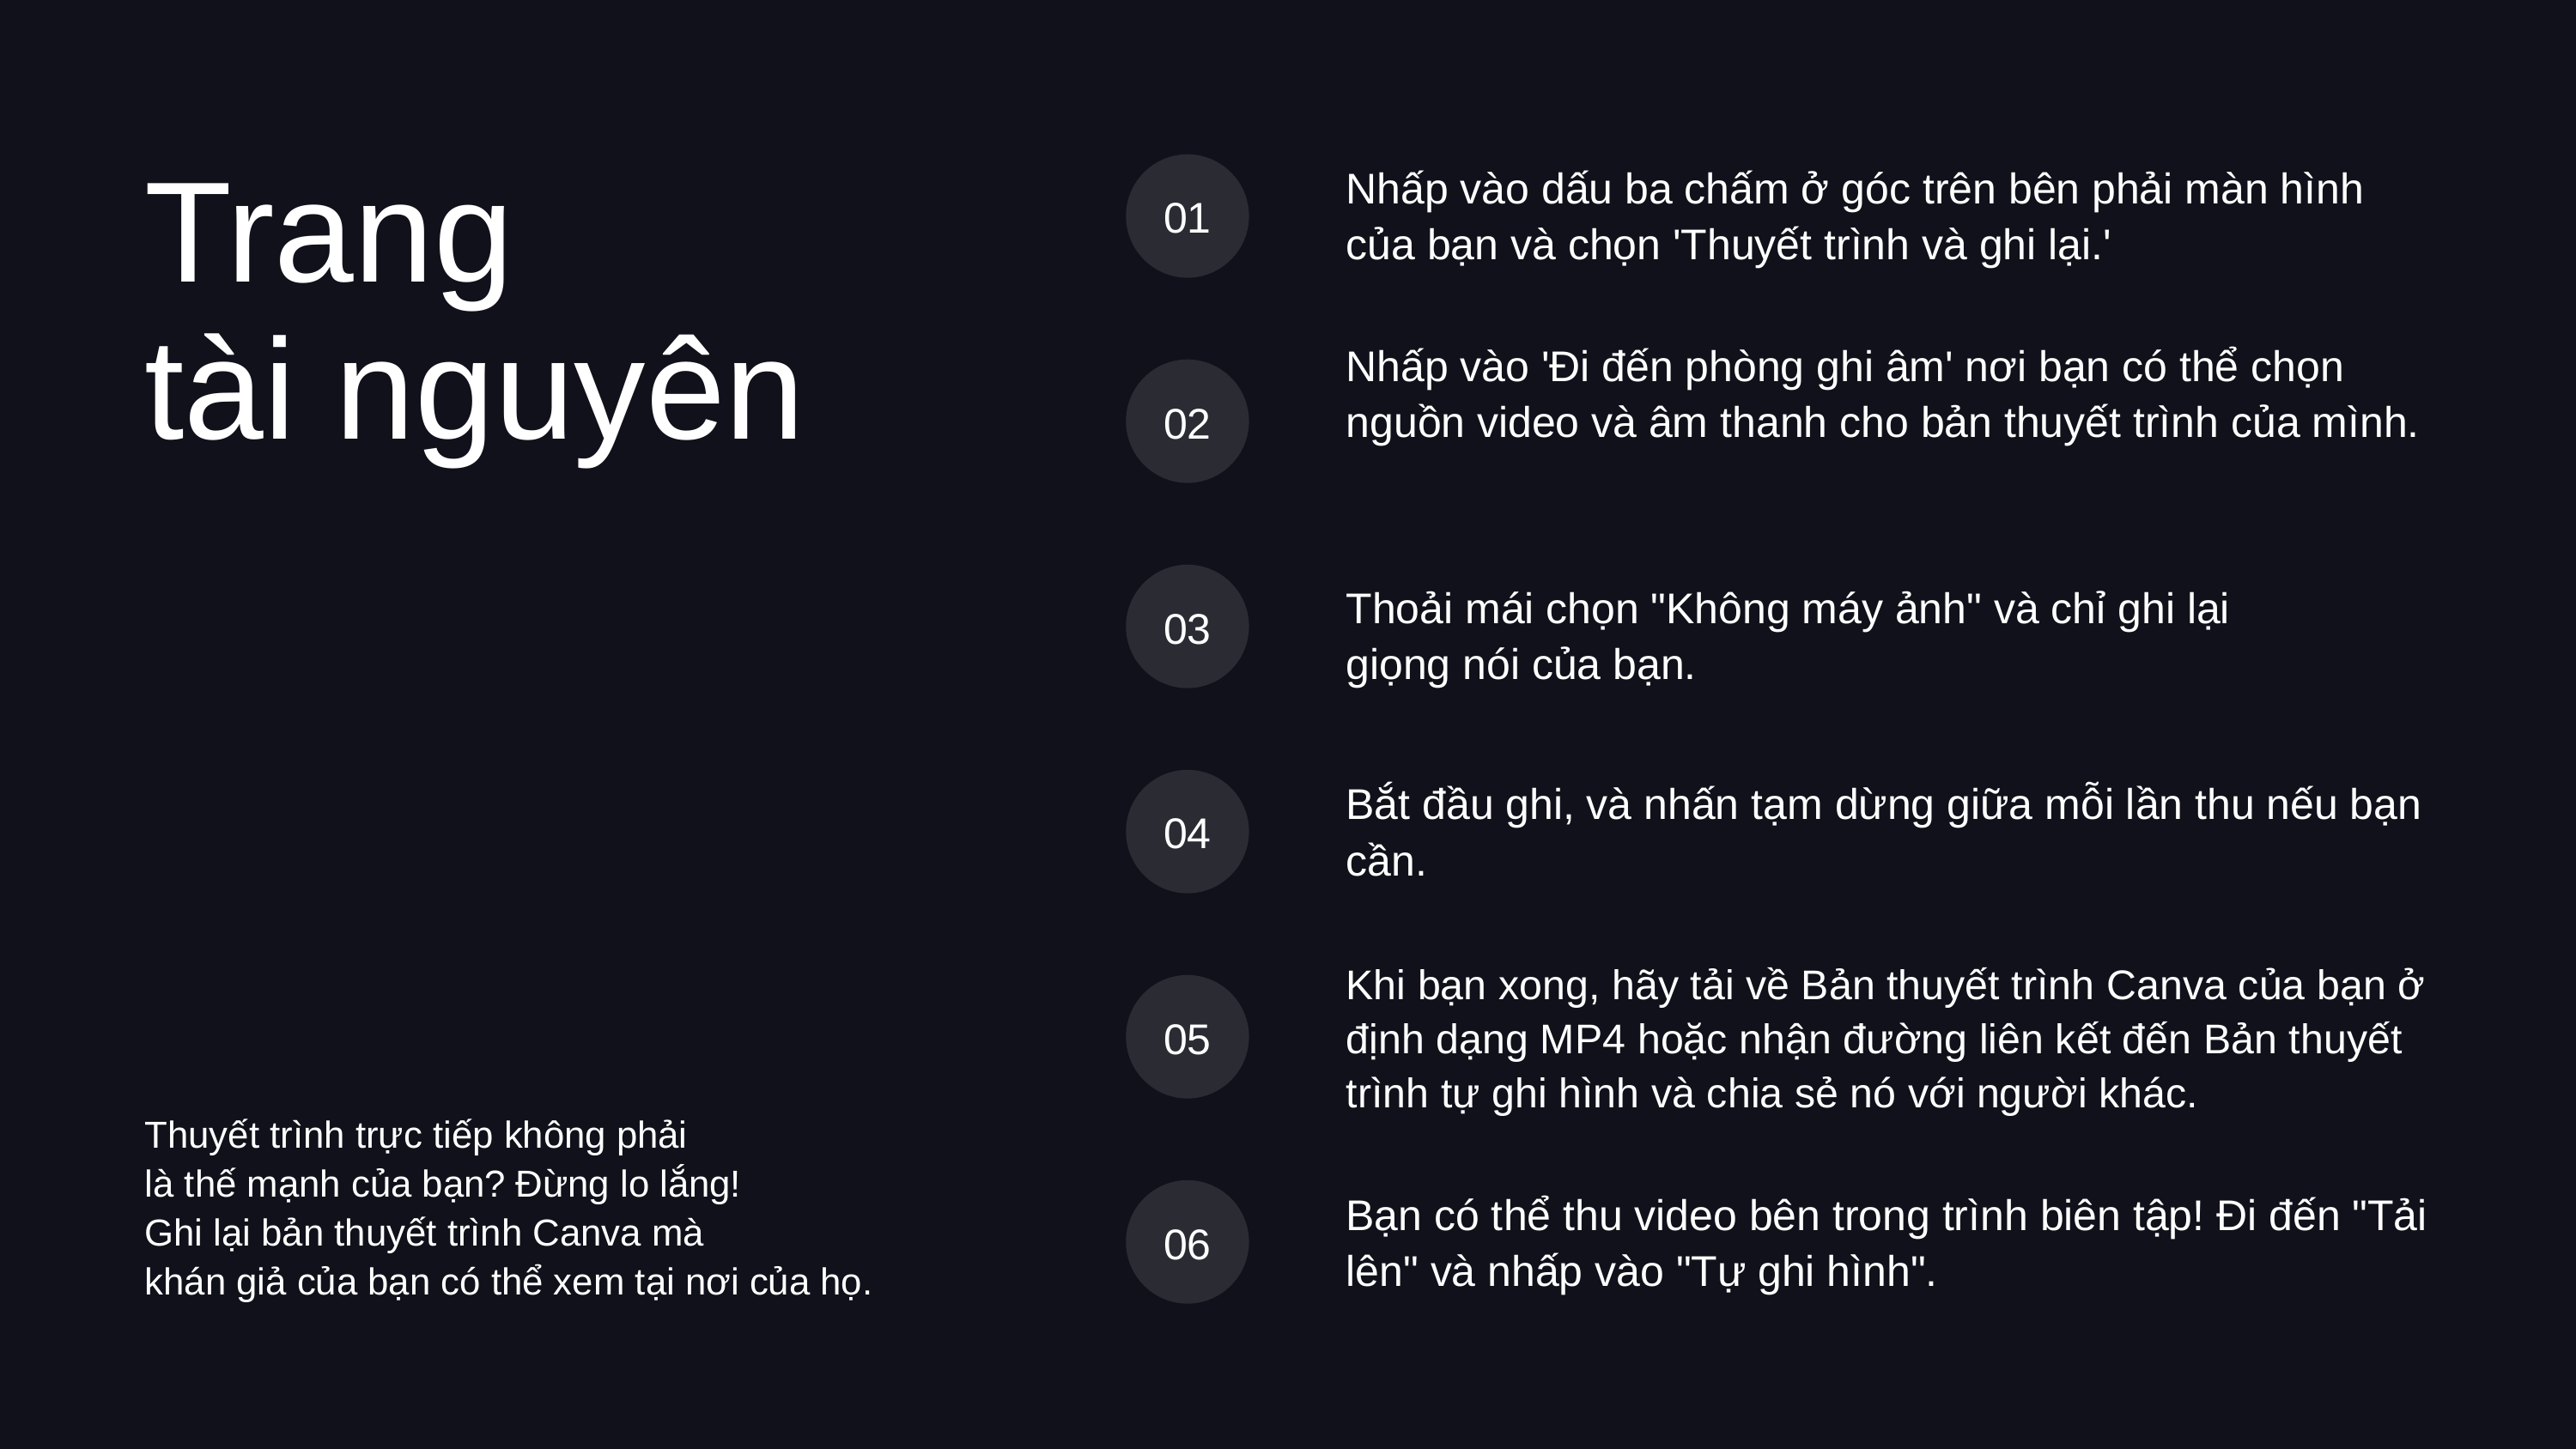

Trang
tài nguyên

01
Nhấp vào dấu ba chấm ở góc trên bên phải màn hình của bạn và chọn 'Thuyết trình và ghi lại.'
Nhấp vào 'Đi đến phòng ghi âm' nơi bạn có thể chọn nguồn video và âm thanh cho bản thuyết trình của mình.

02

03
Thoải mái chọn "Không máy ảnh" và chỉ ghi lại
giọng nói của bạn.

04
Bắt đầu ghi, và nhấn tạm dừng giữa mỗi lần thu nếu bạn cần.
Khi bạn xong, hãy tải về Bản thuyết trình Canva của bạn ở định dạng MP4 hoặc nhận đường liên kết đến Bản thuyết trình tự ghi hình và chia sẻ nó với người khác.

05
Thuyết trình trực tiếp không phải
là thế mạnh của bạn? Đừng lo lắng!
Ghi lại bản thuyết trình Canva mà
khán giả của bạn có thể xem tại nơi của họ.

06
Bạn có thể thu video bên trong trình biên tập! Đi đến "Tải lên" và nhấp vào "Tự ghi hình".